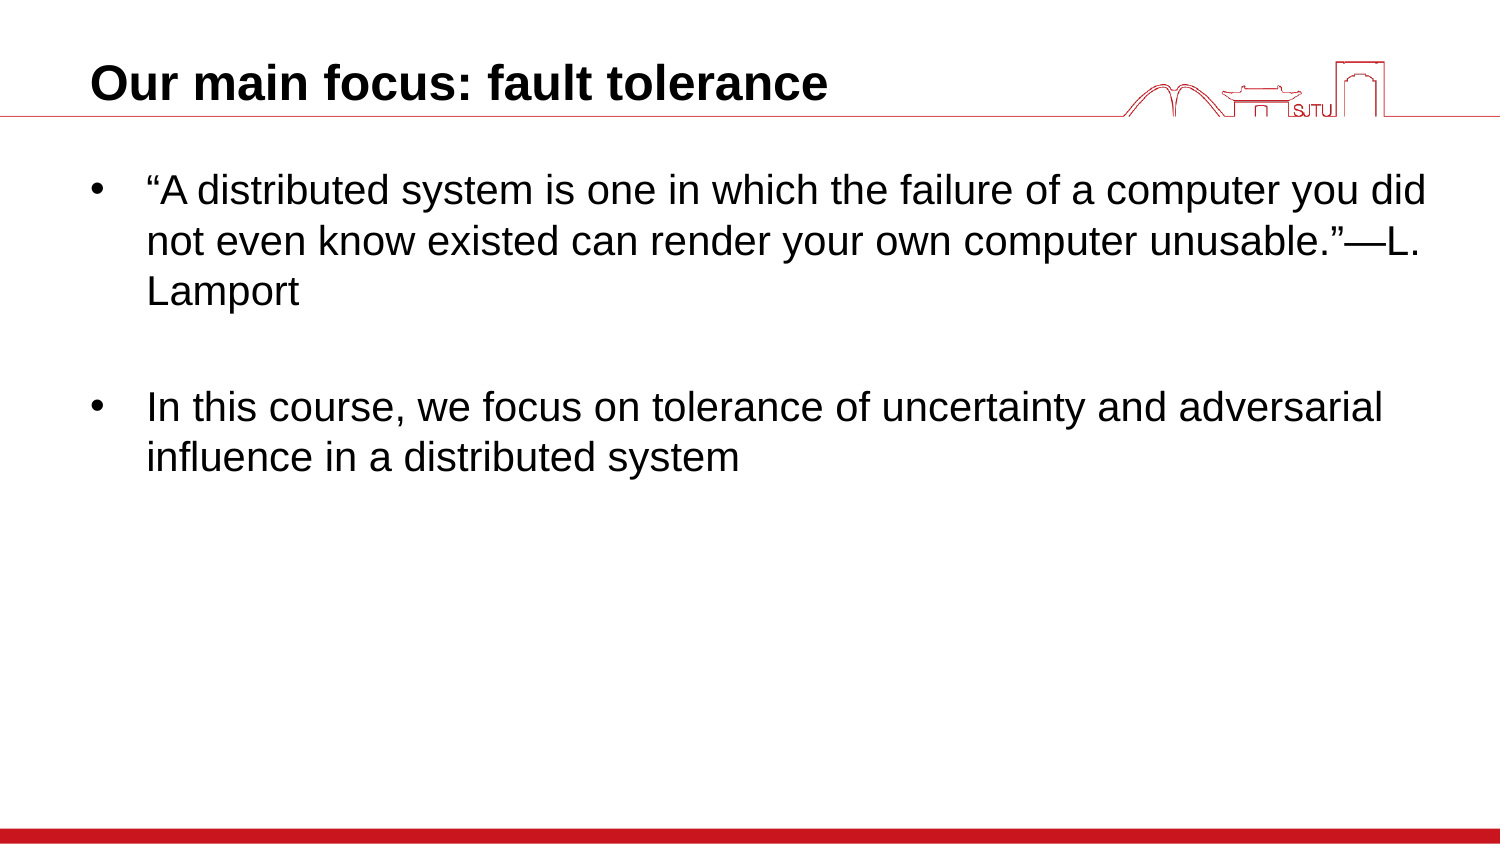

# Our main focus: fault tolerance
“A distributed system is one in which the failure of a computer you did not even know existed can render your own computer unusable.”—L. Lamport

In this course, we focus on tolerance of uncertainty and adversarial influence in a distributed system